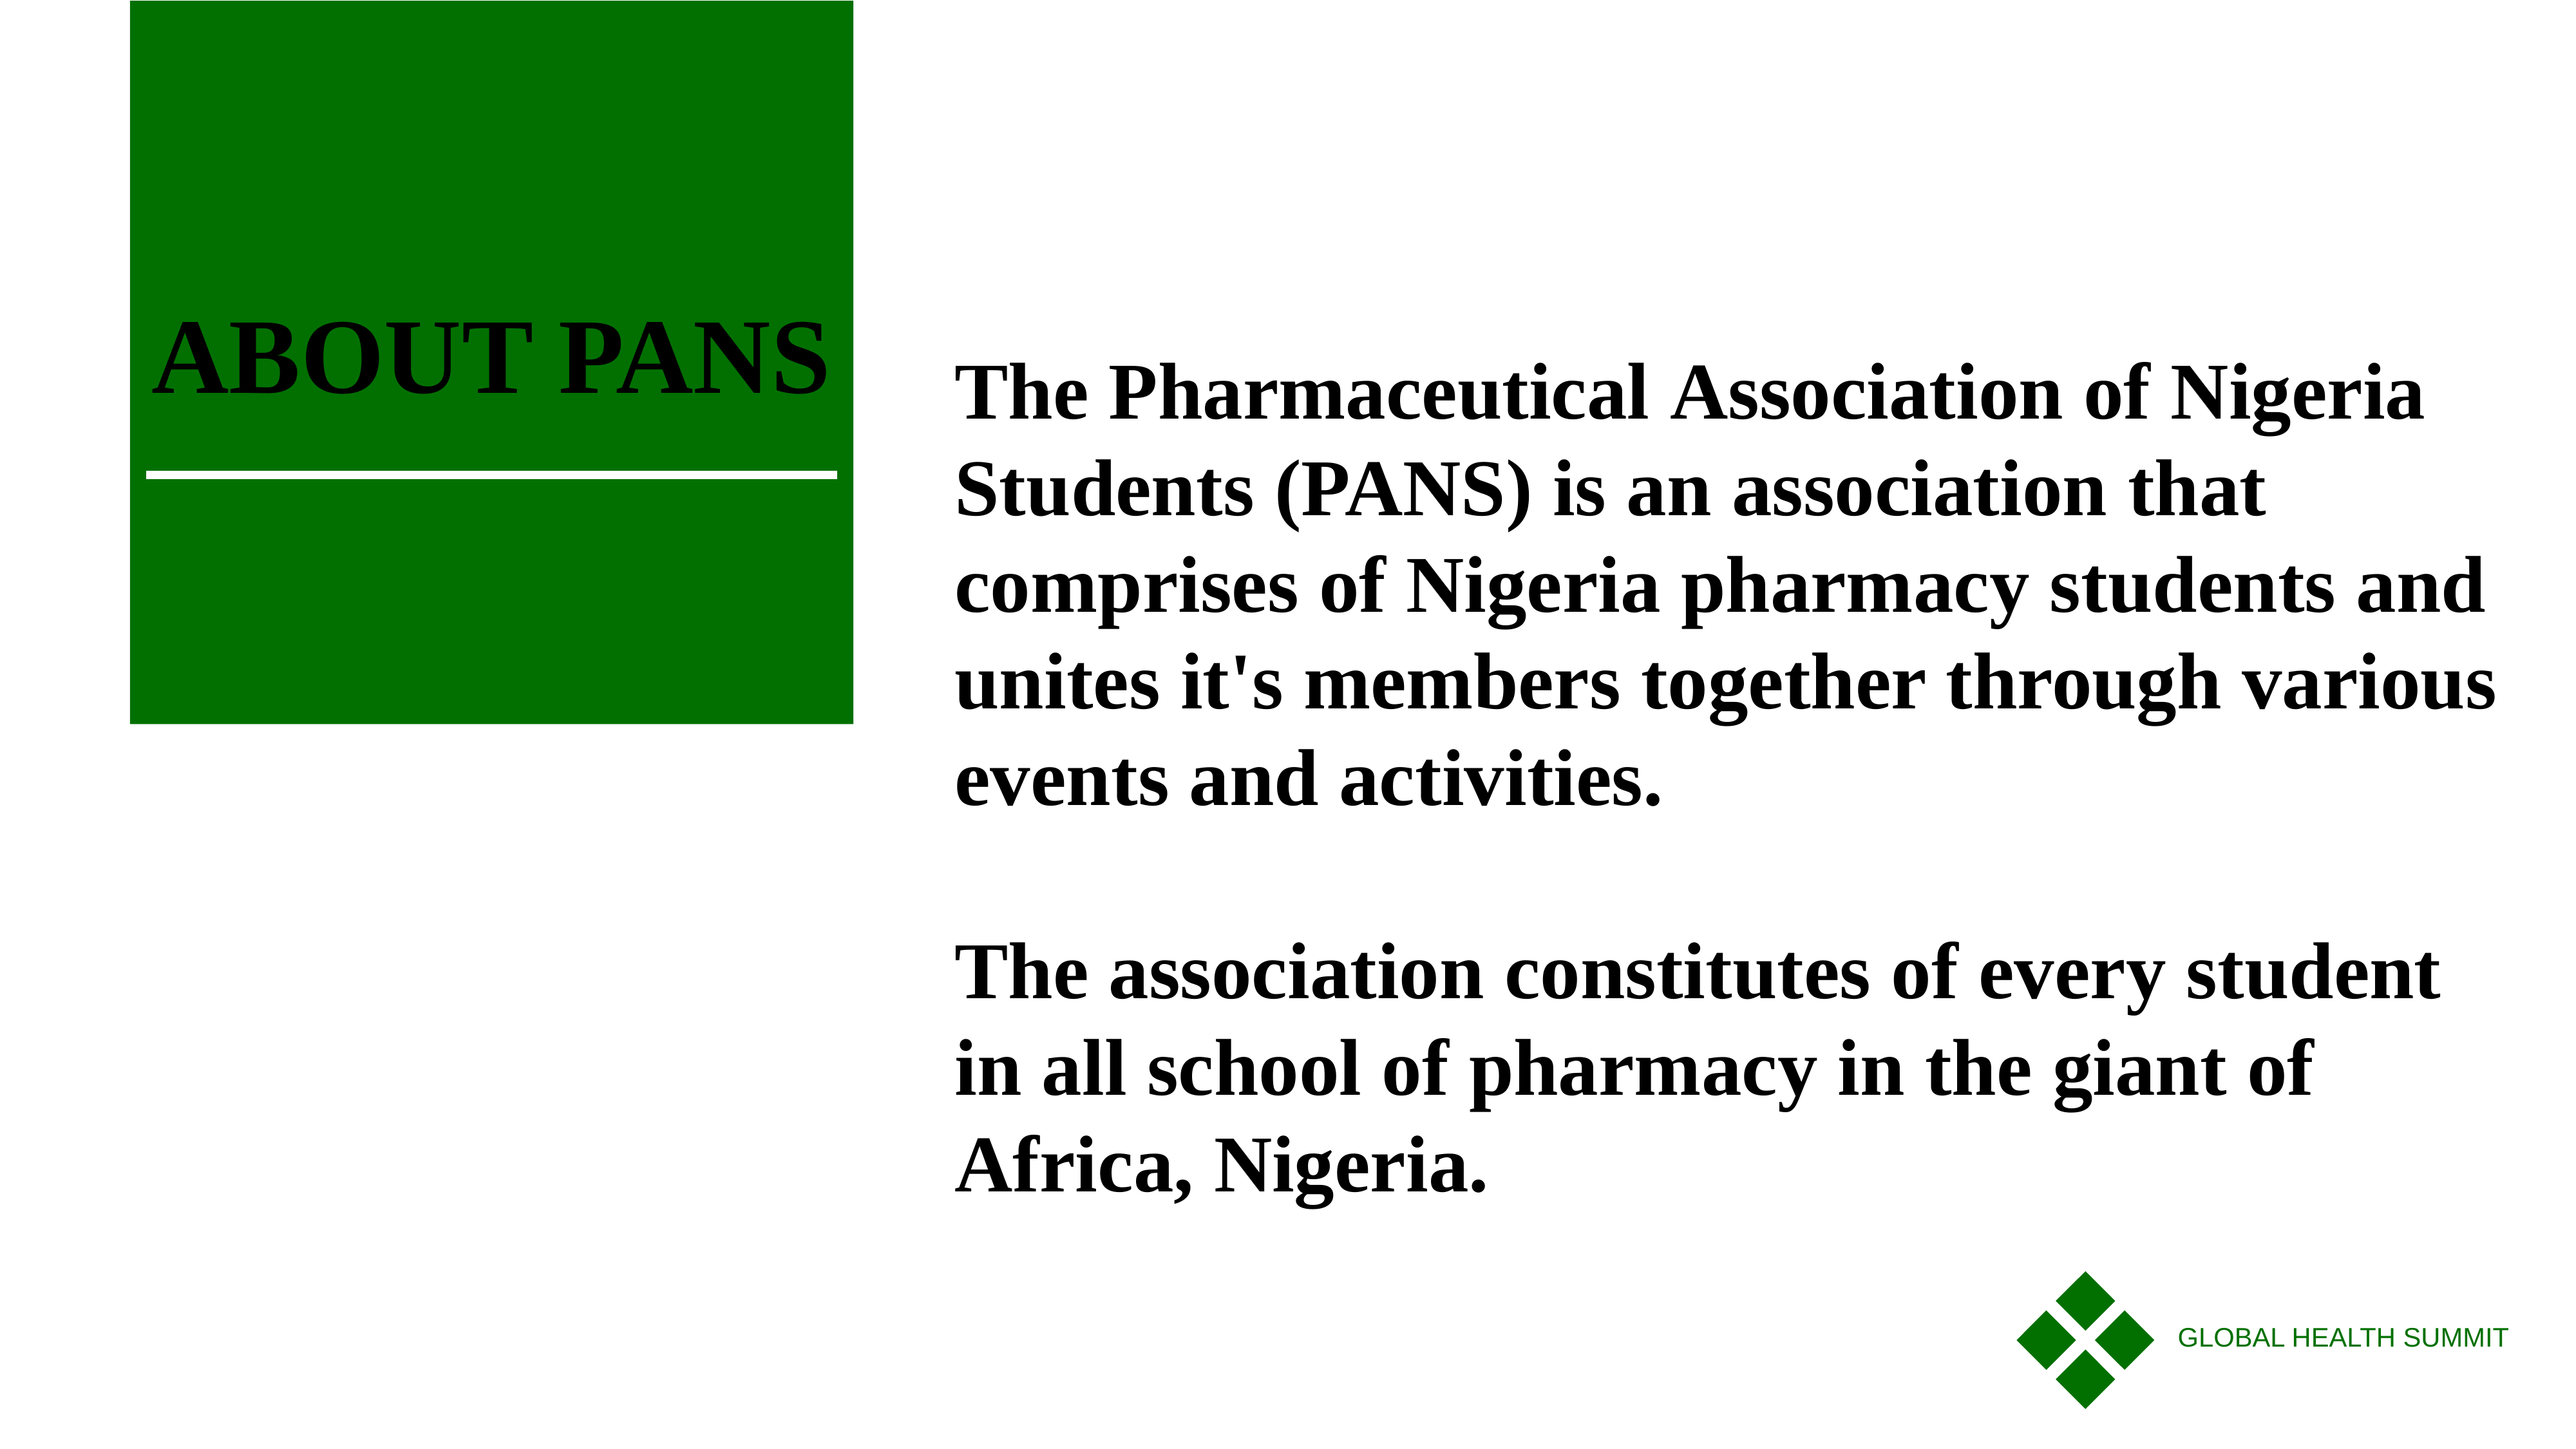

ABOUT PANS
The Pharmaceutical Association of Nigeria Students (PANS) is an association that comprises of Nigeria pharmacy students and unites it's members together through various events and activities.

The association constitutes of every student in all school of pharmacy in the giant of Africa, Nigeria.

GLOBAL HEALTH SUMMIT